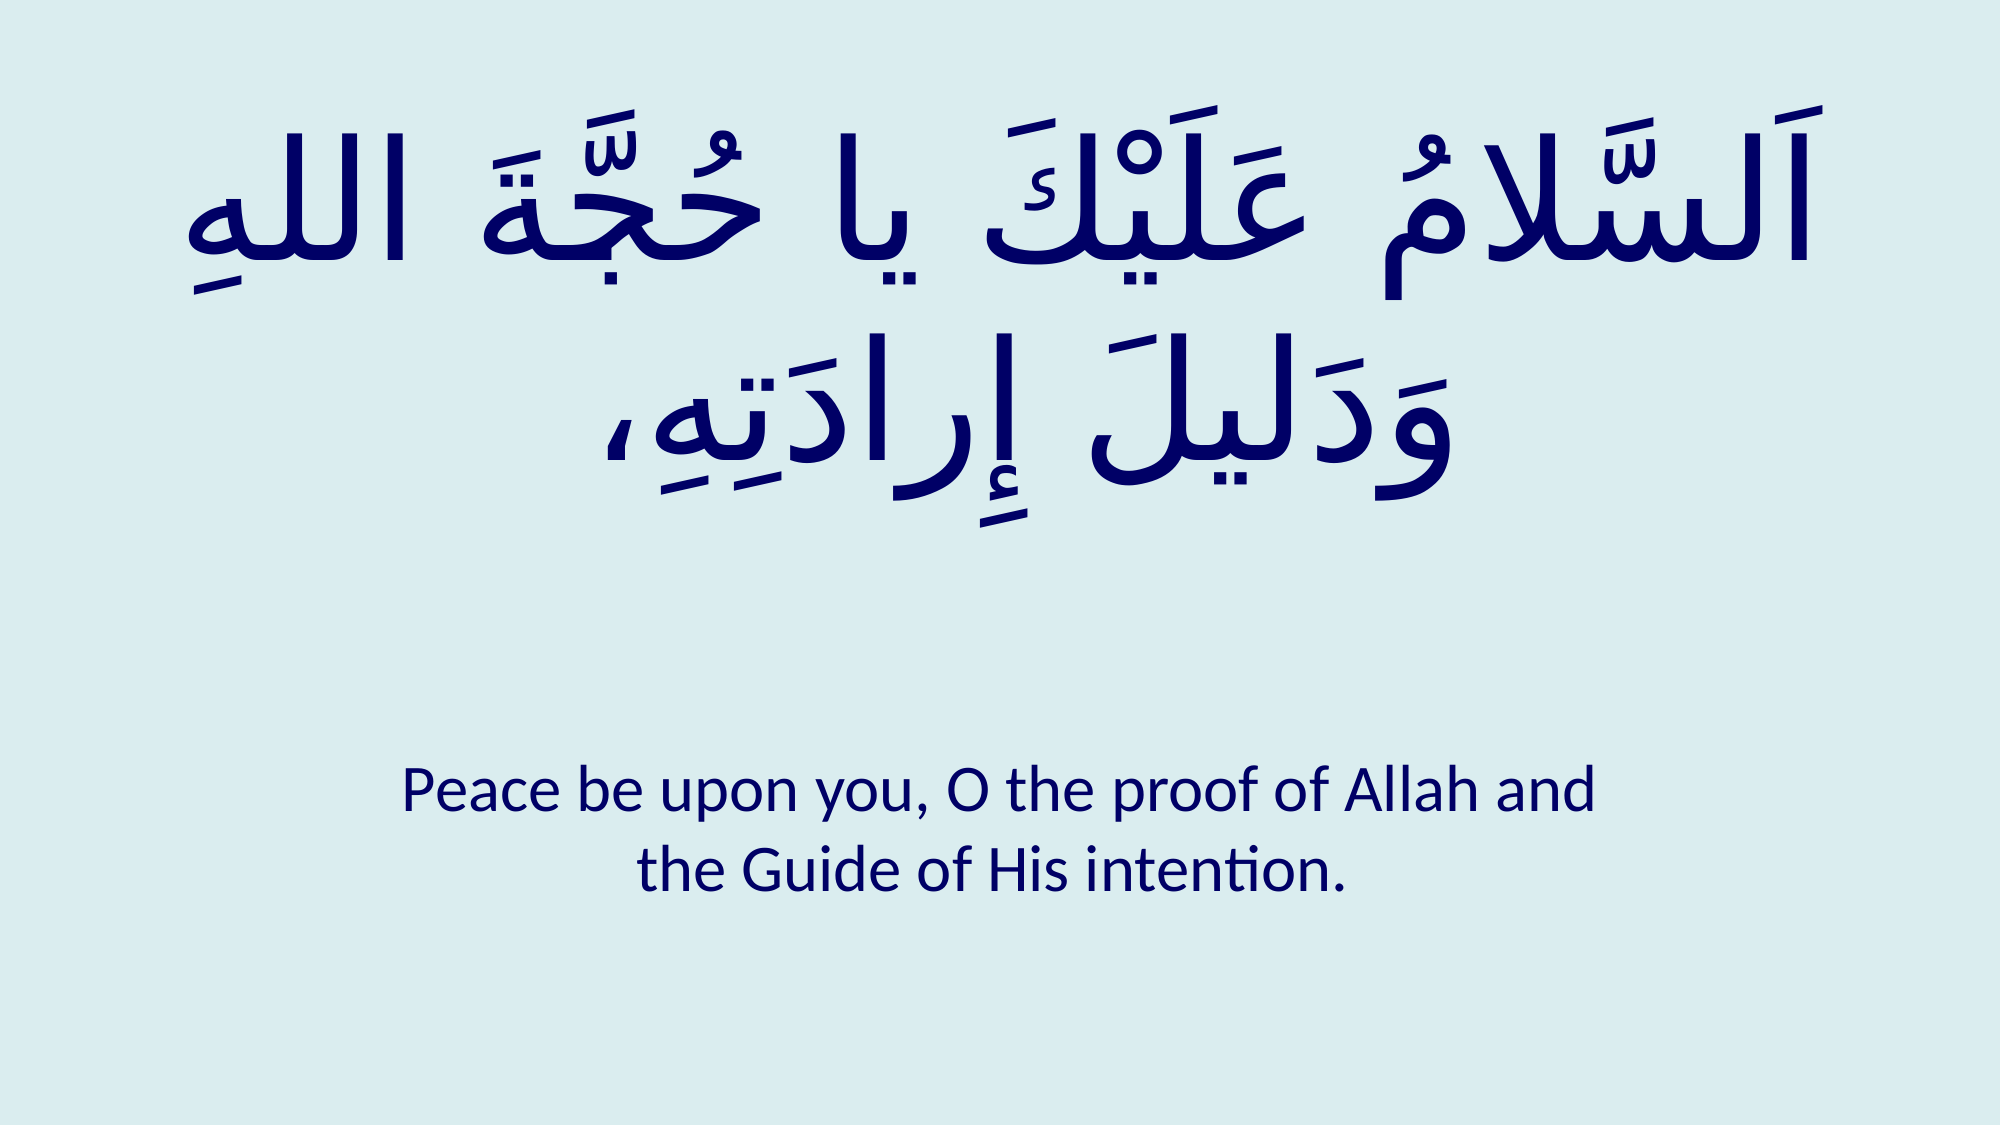

# اَلسَّلامُ عَلَيْكَ يا حُجَّةَ اللهِ وَدَليلَ إِرادَتِهِ،
Peace be upon you, O the proof of Allah and the Guide of His intention.